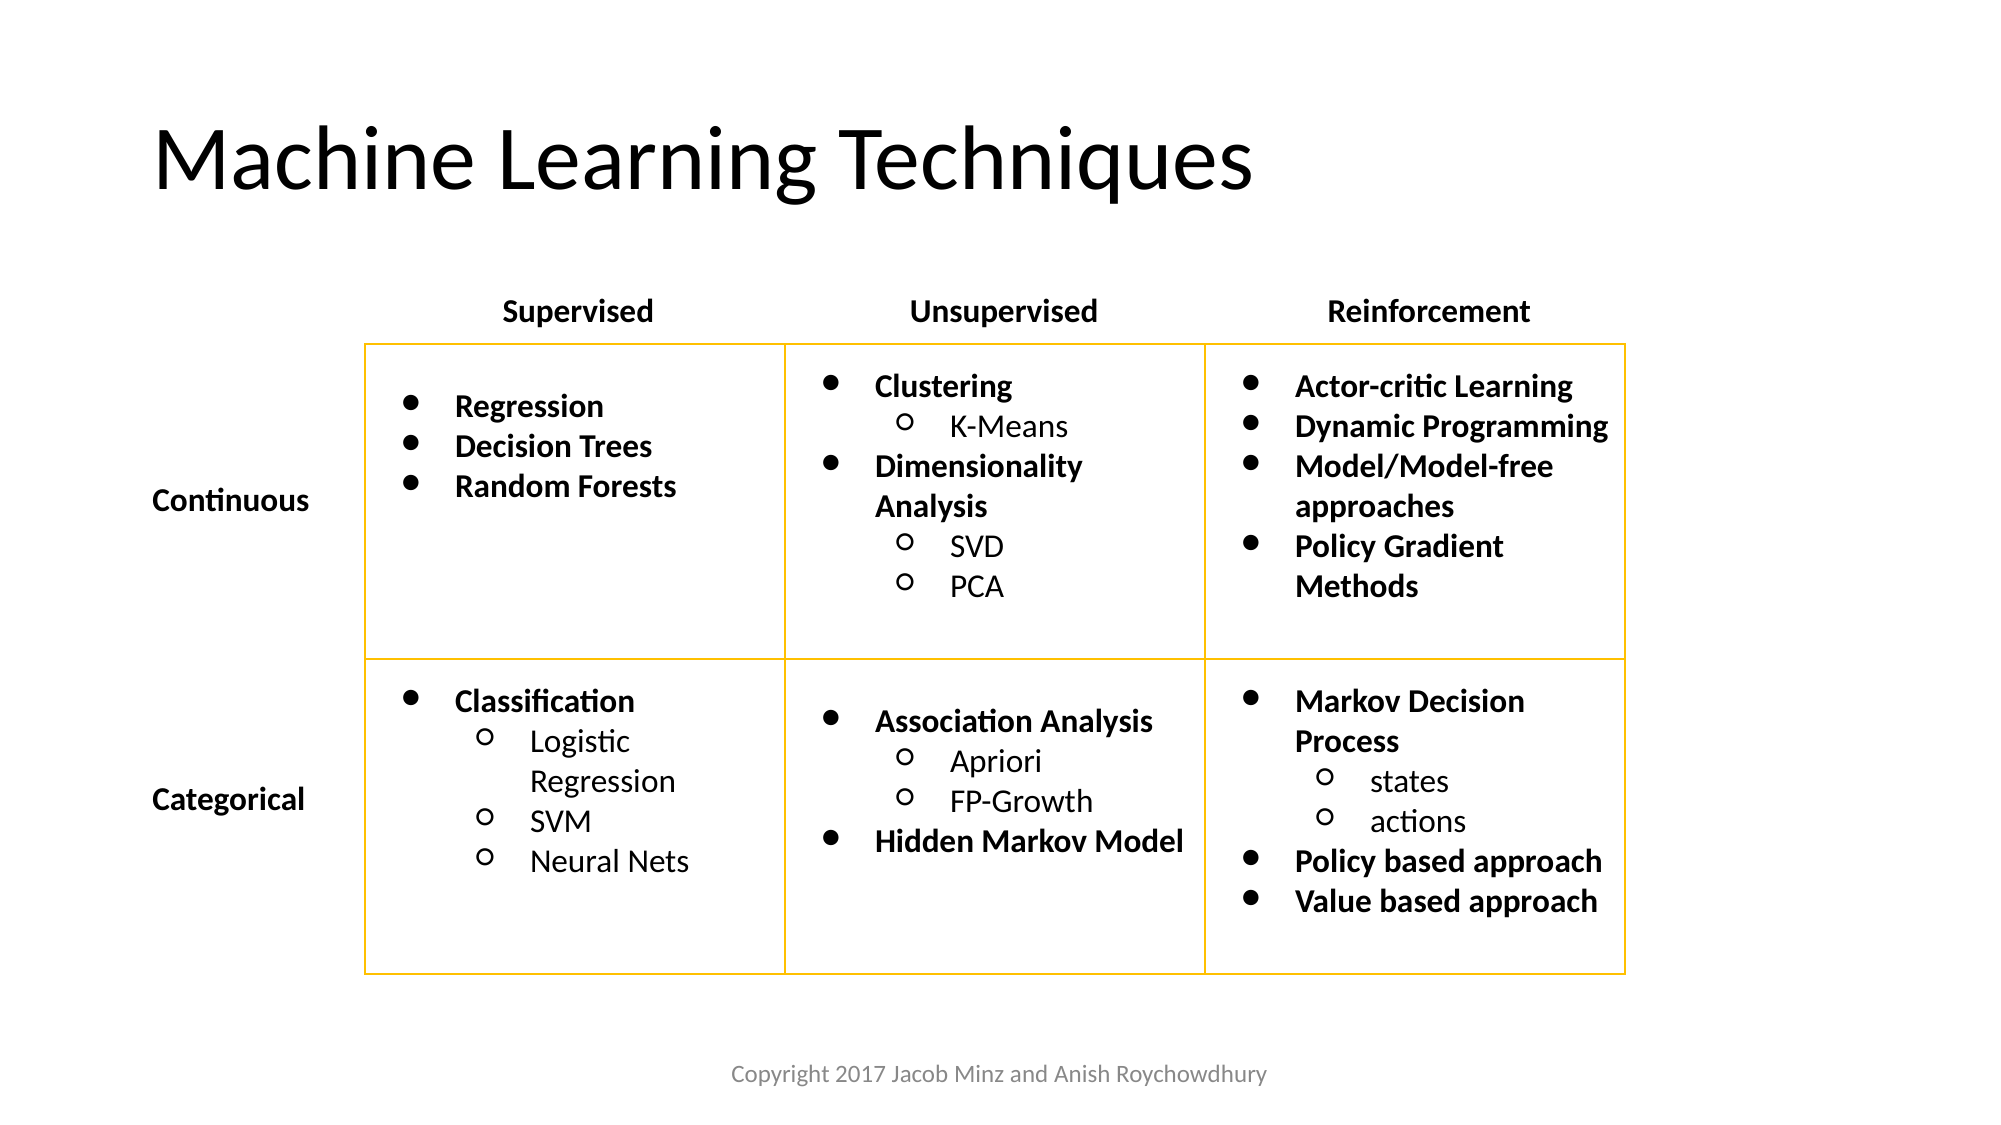

# Machine Learning Techniques
Unsupervised
Reinforcement
Supervised
Regression
Decision Trees
Random Forests

Clustering
K-Means
Dimensionality Analysis
SVD
PCA

Actor-critic Learning
Dynamic Programming
Model/Model-free approaches
Policy Gradient Methods

Continuous
Classification
Logistic Regression
SVM
Neural Nets

Association Analysis
Apriori
FP-Growth
Hidden Markov Model

Markov Decision Process
states
actions
Policy based approach
Value based approach

Categorical
Copyright 2017 Jacob Minz and Anish Roychowdhury